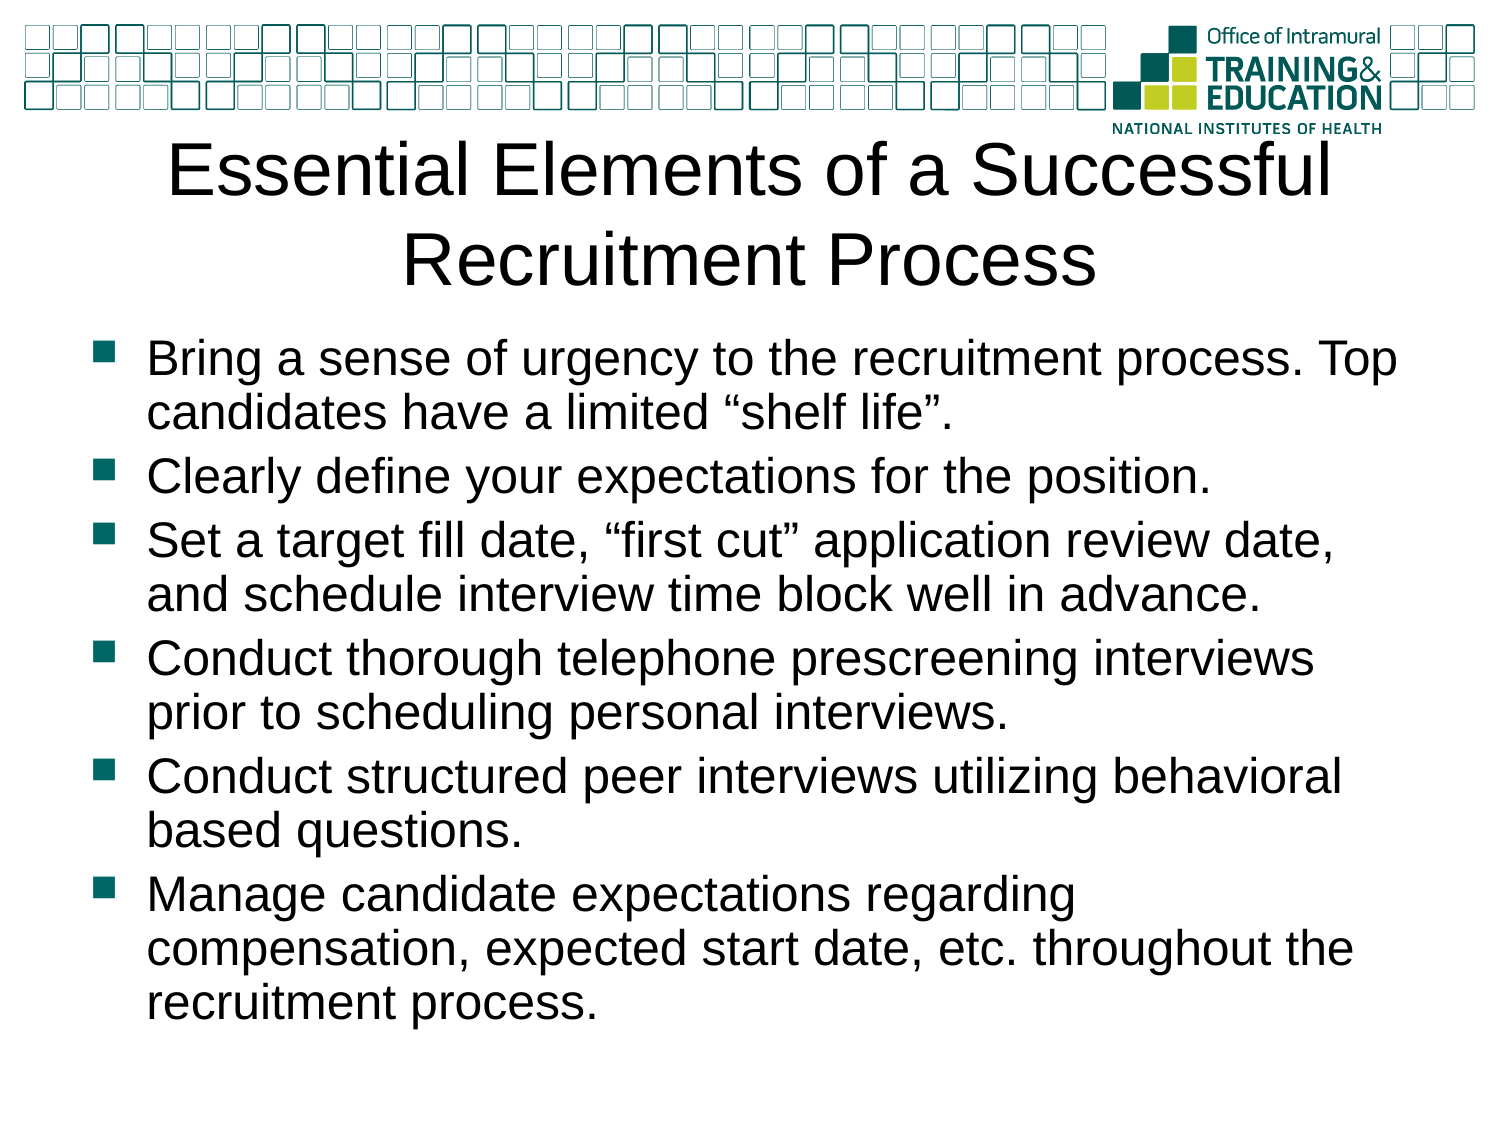

# Essential Elements of a Successful Recruitment Process
Bring a sense of urgency to the recruitment process. Top candidates have a limited “shelf life”.
Clearly define your expectations for the position.
Set a target fill date, “first cut” application review date, and schedule interview time block well in advance.
Conduct thorough telephone prescreening interviews prior to scheduling personal interviews.
Conduct structured peer interviews utilizing behavioral based questions.
Manage candidate expectations regarding compensation, expected start date, etc. throughout the recruitment process.